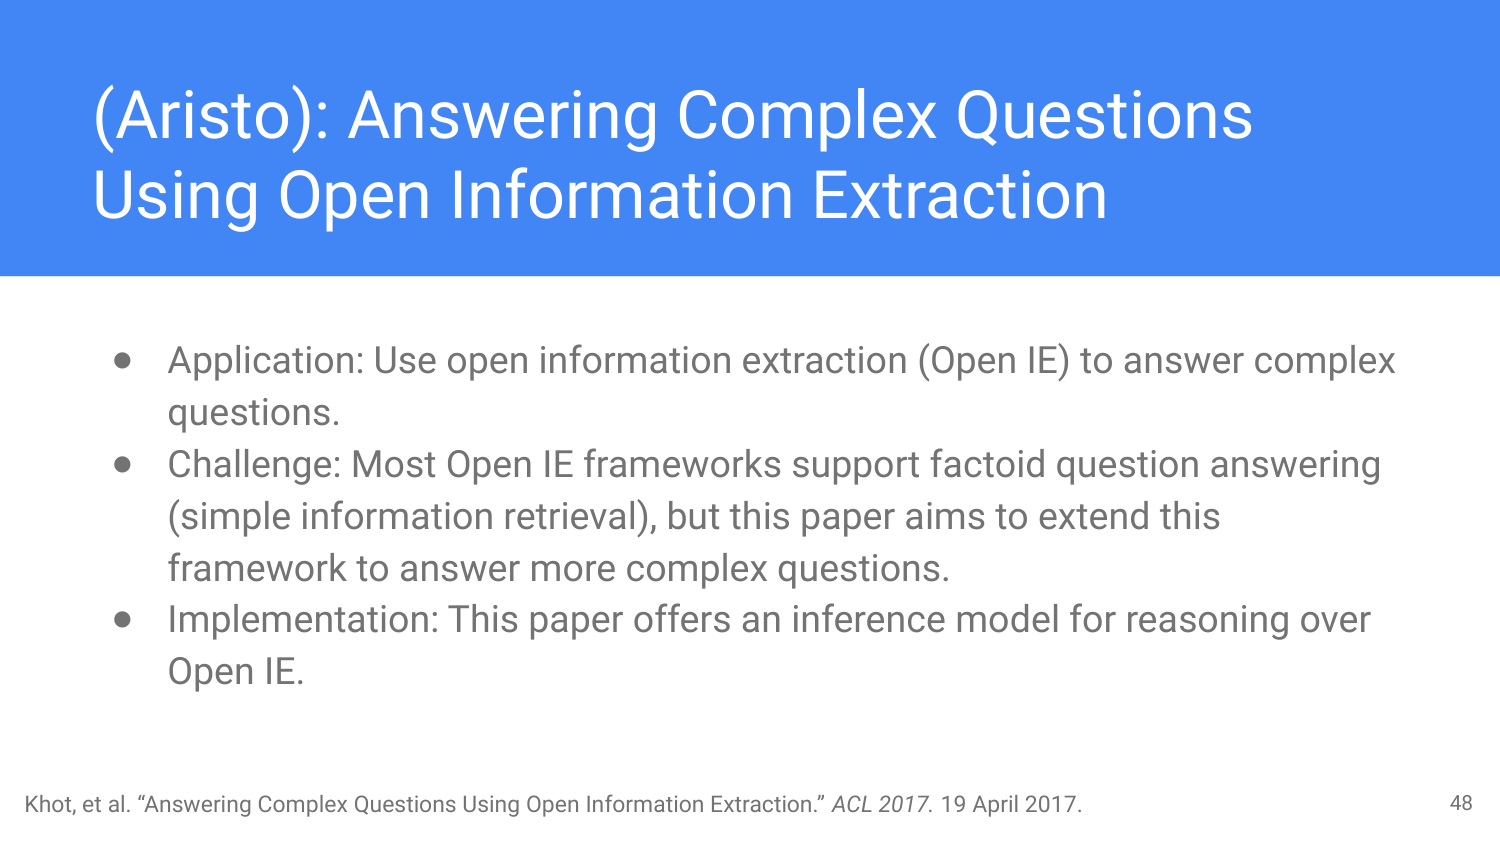

# (Aristo): Answering Complex Questions Using Open Information Extraction
Application: Use open information extraction (Open IE) to answer complex questions.
Challenge: Most Open IE frameworks support factoid question answering (simple information retrieval), but this paper aims to extend this framework to answer more complex questions.
Implementation: This paper offers an inference model for reasoning over Open IE.
48
Khot, et al. “Answering Complex Questions Using Open Information Extraction.” ACL 2017. 19 April 2017.